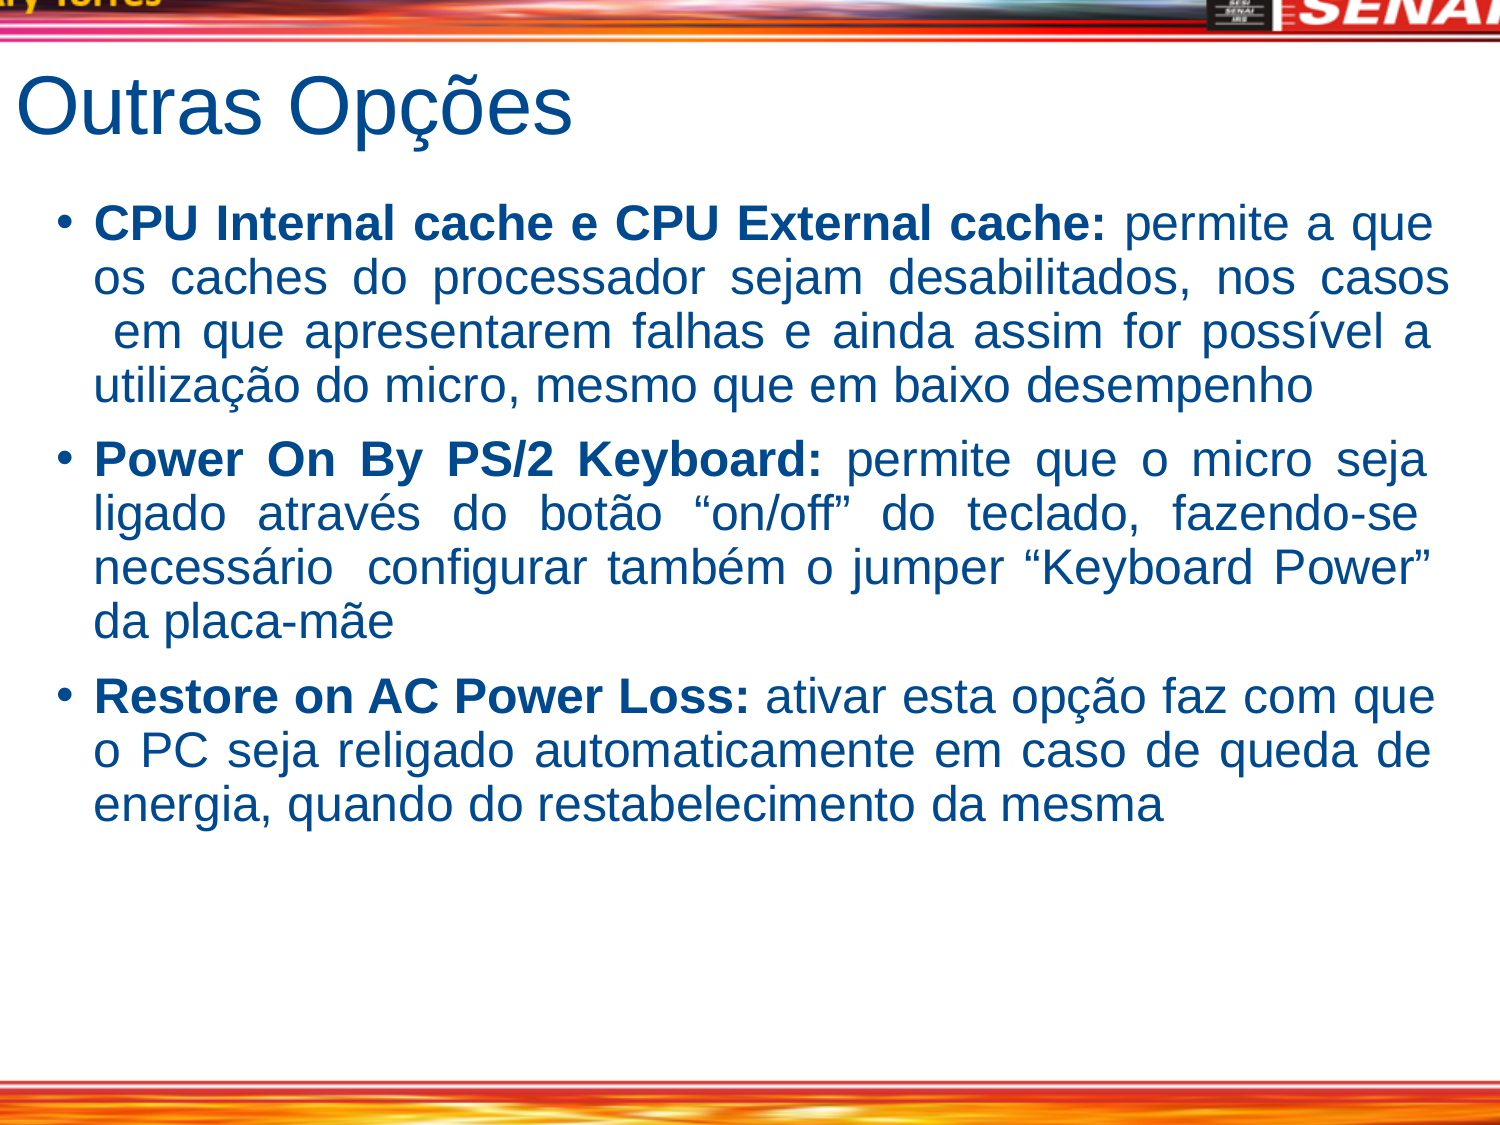

# Outras Opções
CPU Internal cache e CPU External cache: permite a que  os caches do processador sejam desabilitados, nos casos  em que apresentarem falhas e ainda assim for possível a  utilização do micro, mesmo que em baixo desempenho
Power On By PS/2 Keyboard: permite que o micro seja  ligado através do botão “on/off” do teclado, fazendo-se  necessário configurar também o jumper “Keyboard Power”  da placa-mãe
Restore on AC Power Loss: ativar esta opção faz com que  o PC seja religado automaticamente em caso de queda de  energia, quando do restabelecimento da mesma